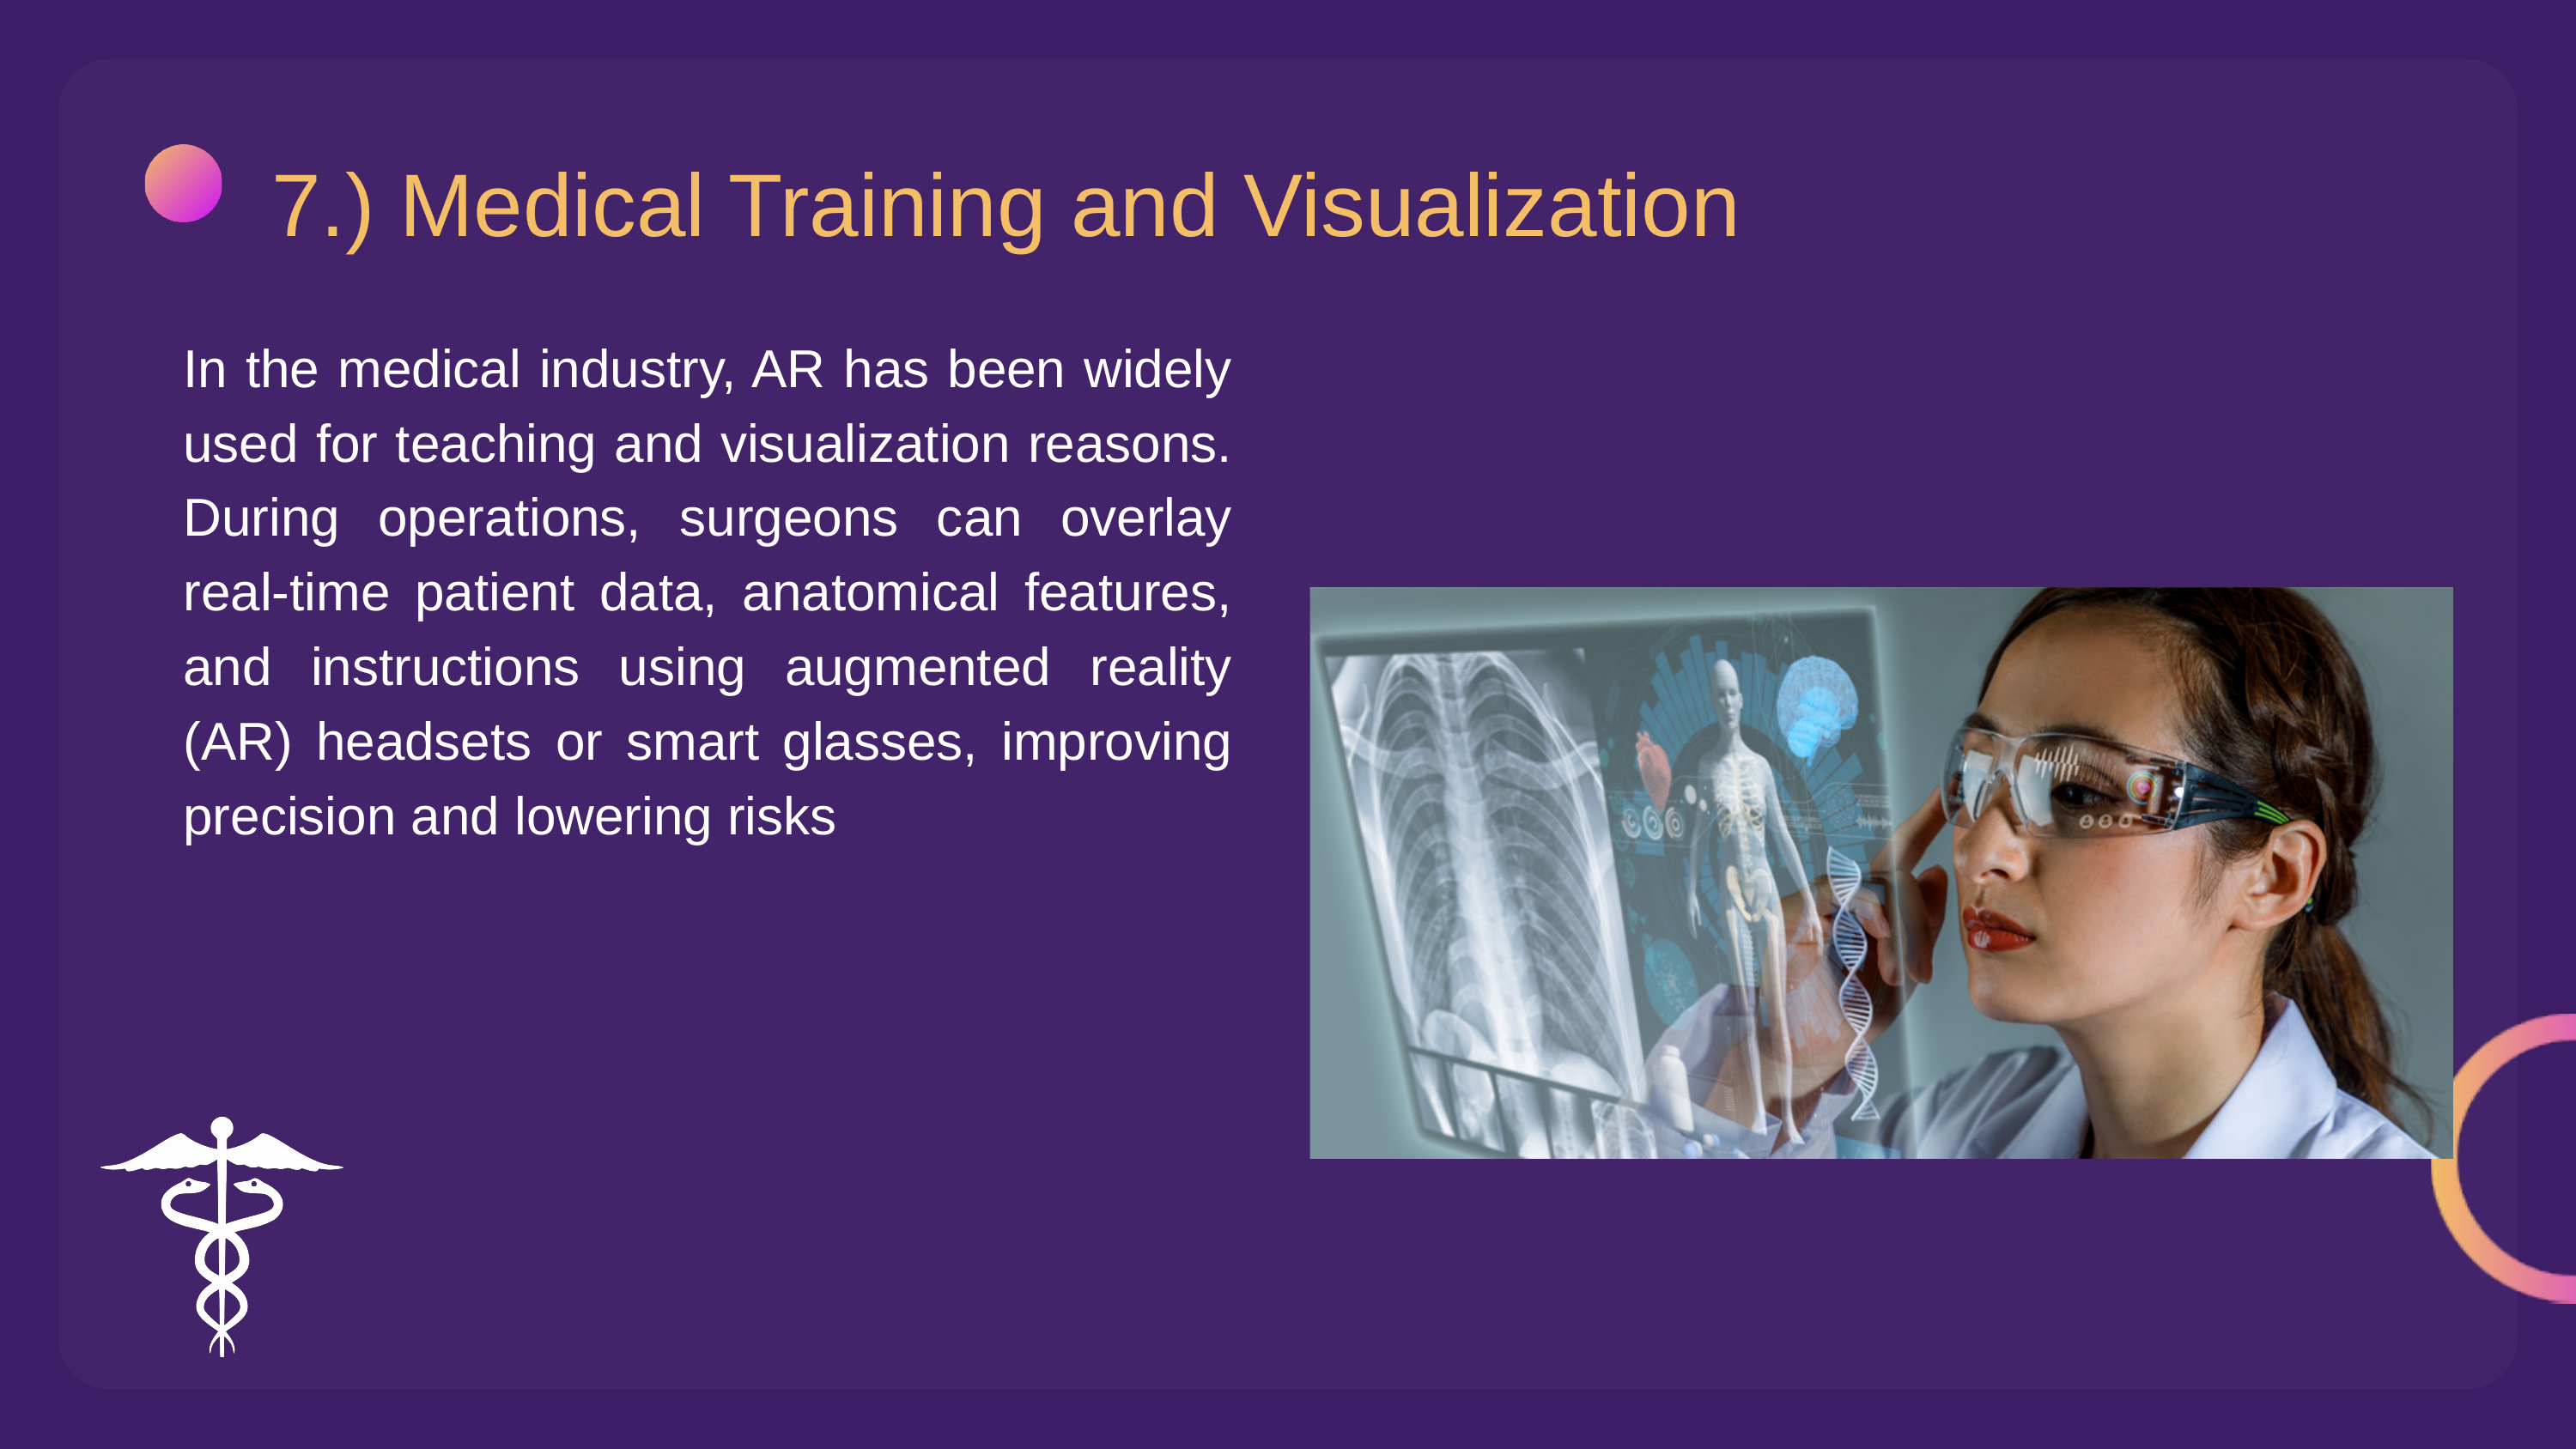

7.) Medical Training and Visualization

In the medical industry, AR has been widely used for teaching and visualization reasons. During operations, surgeons can overlay real-time patient data, anatomical features, and instructions using augmented reality (AR) headsets or smart glasses, improving precision and lowering risks